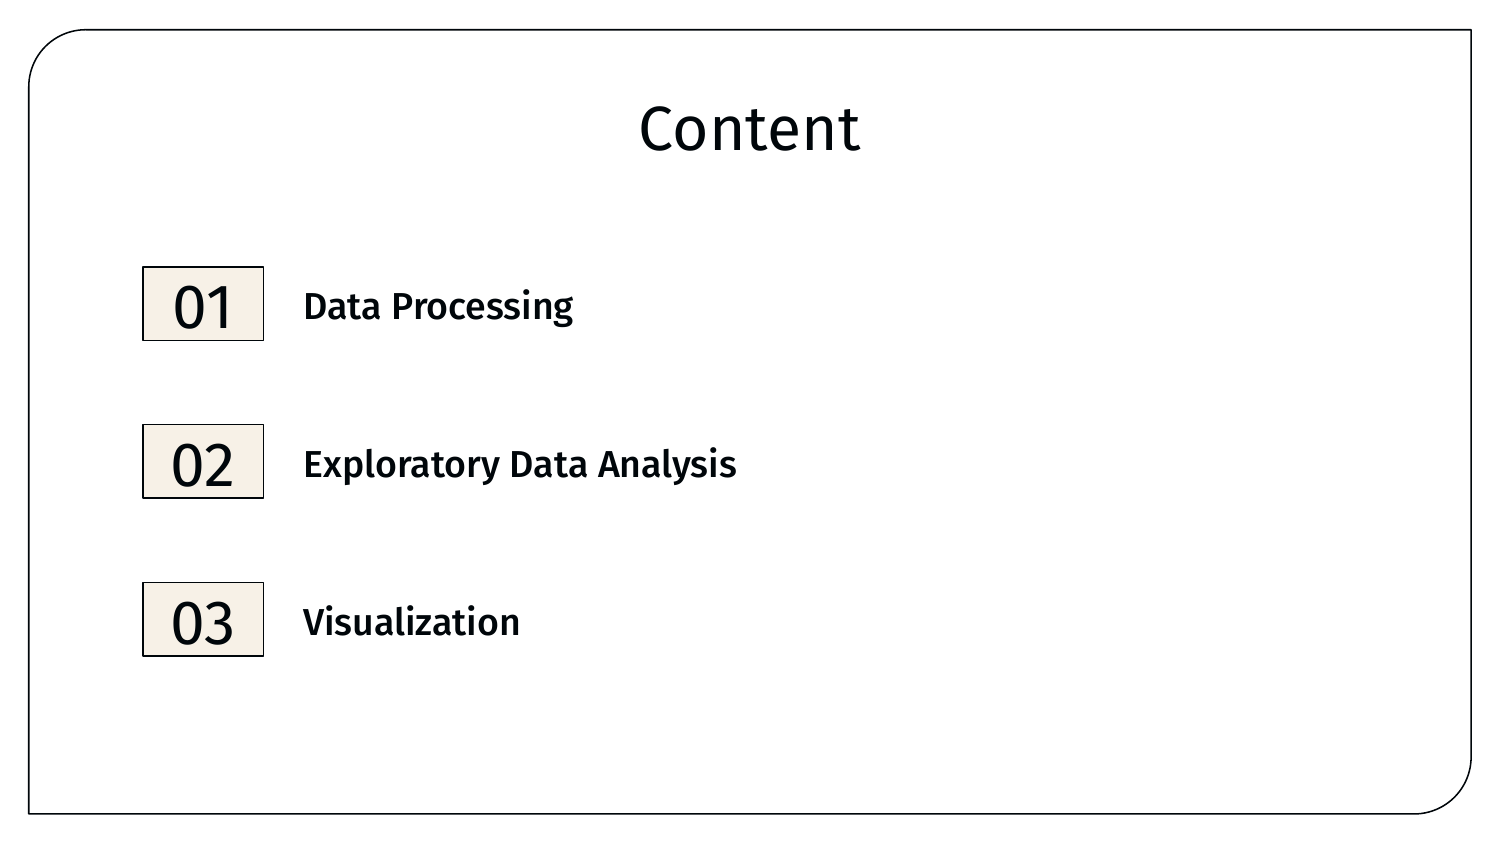

# Content
Data Processing
01
02
Exploratory Data Analysis
Visualization
03